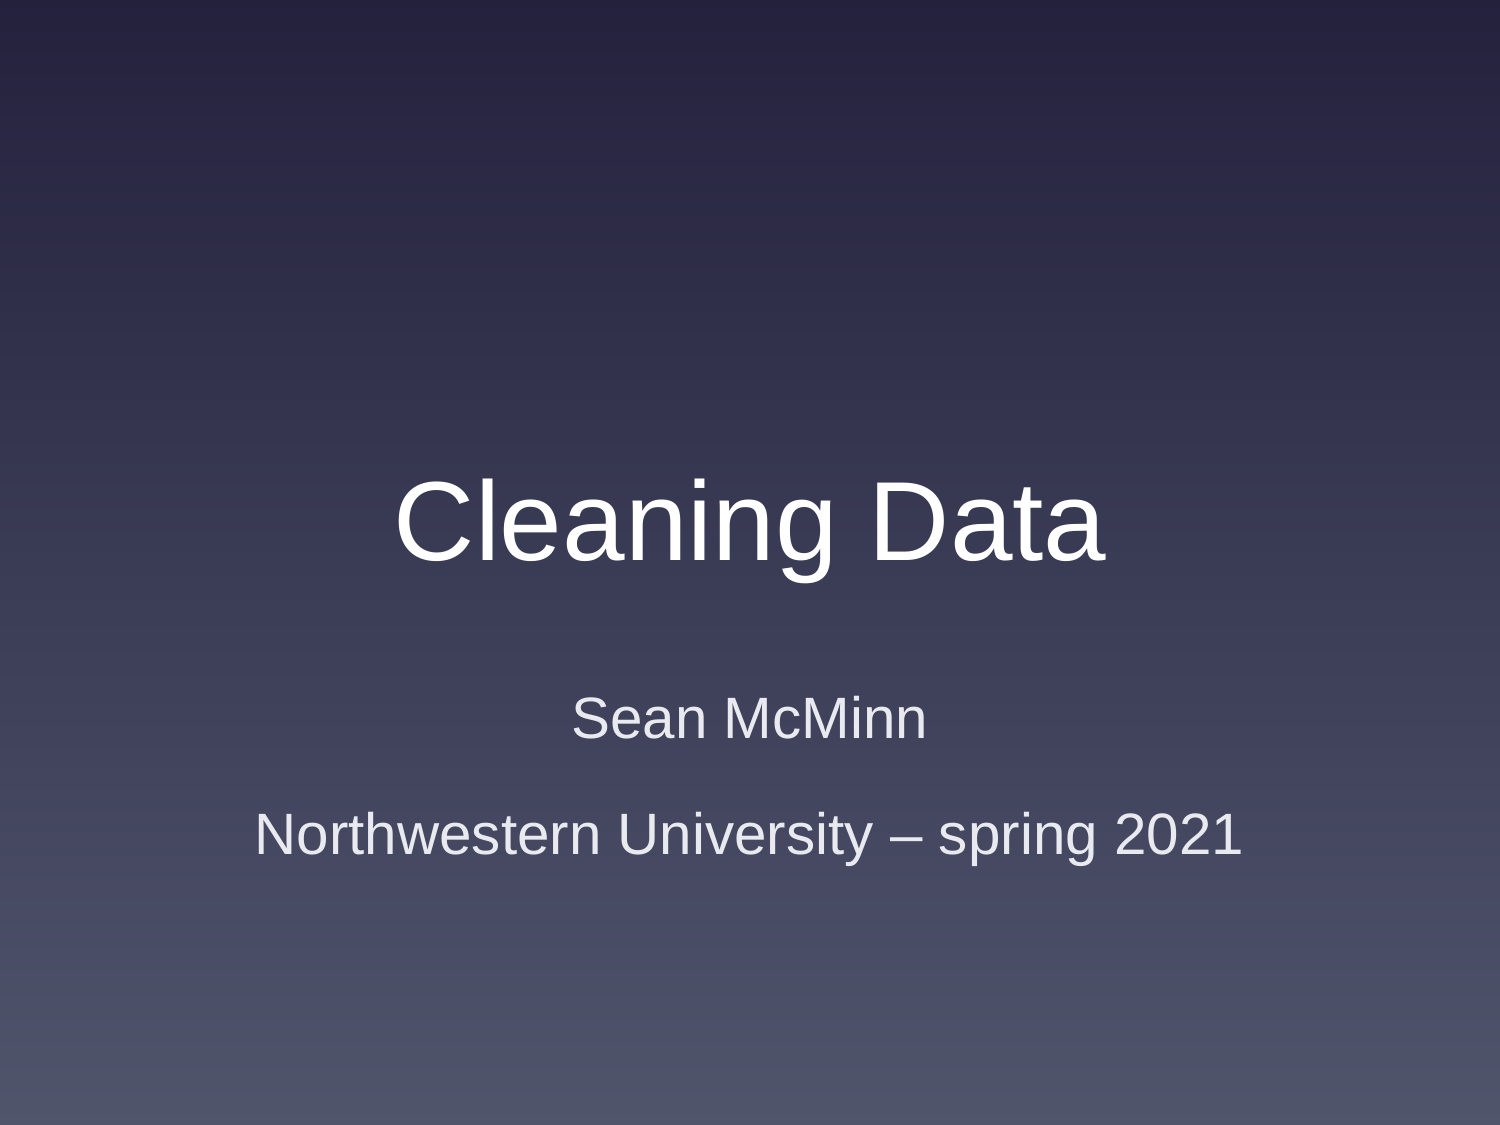

# Cleaning Data
Sean McMinn
Northwestern University – spring 2021